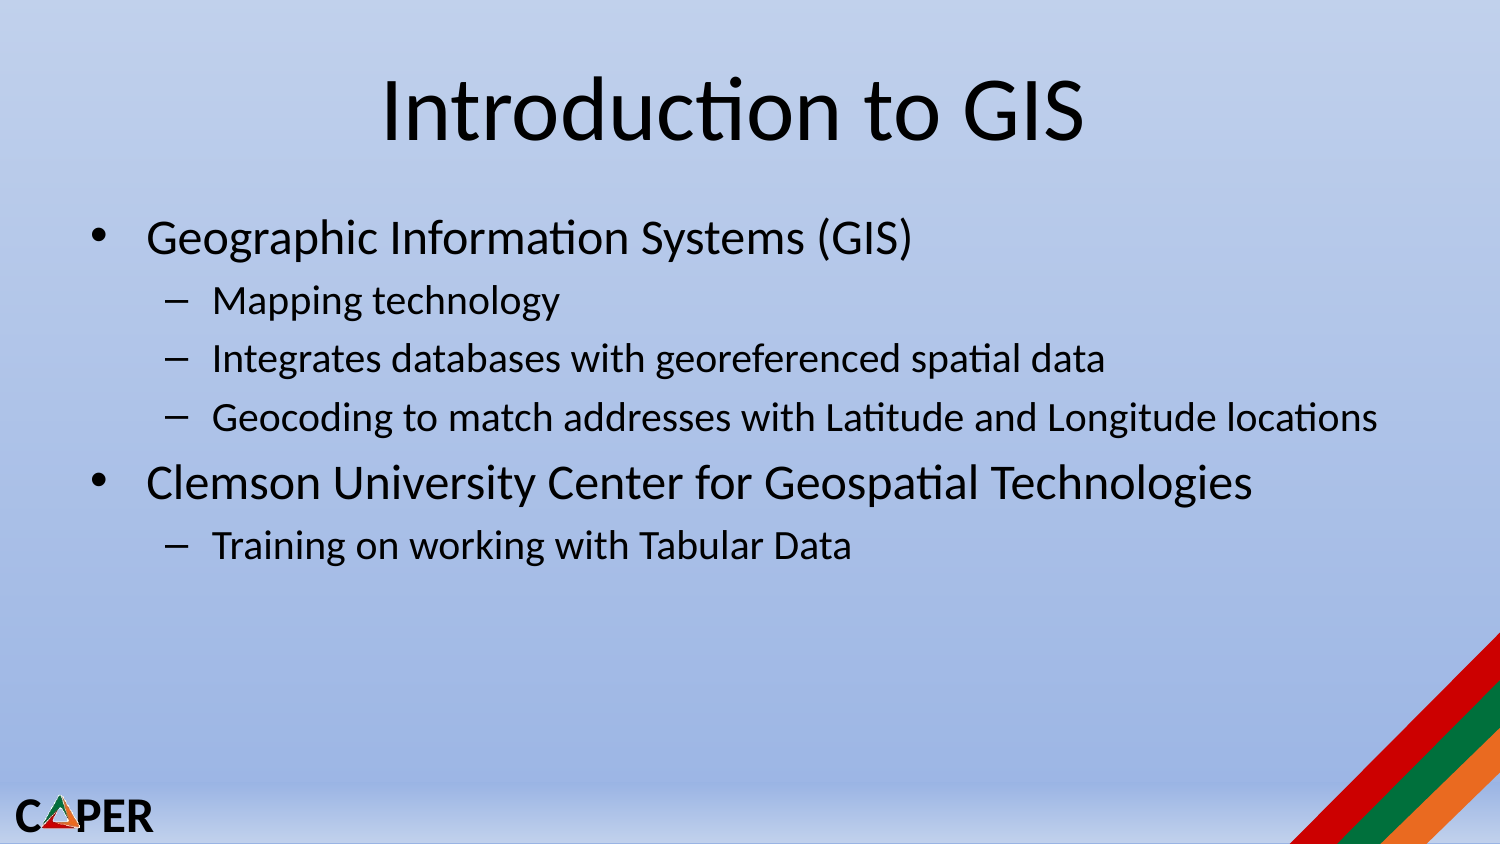

# Introduction to GIS
Geographic Information Systems (GIS)
Mapping technology
Integrates databases with georeferenced spatial data
Geocoding to match addresses with Latitude and Longitude locations
Clemson University Center for Geospatial Technologies
Training on working with Tabular Data